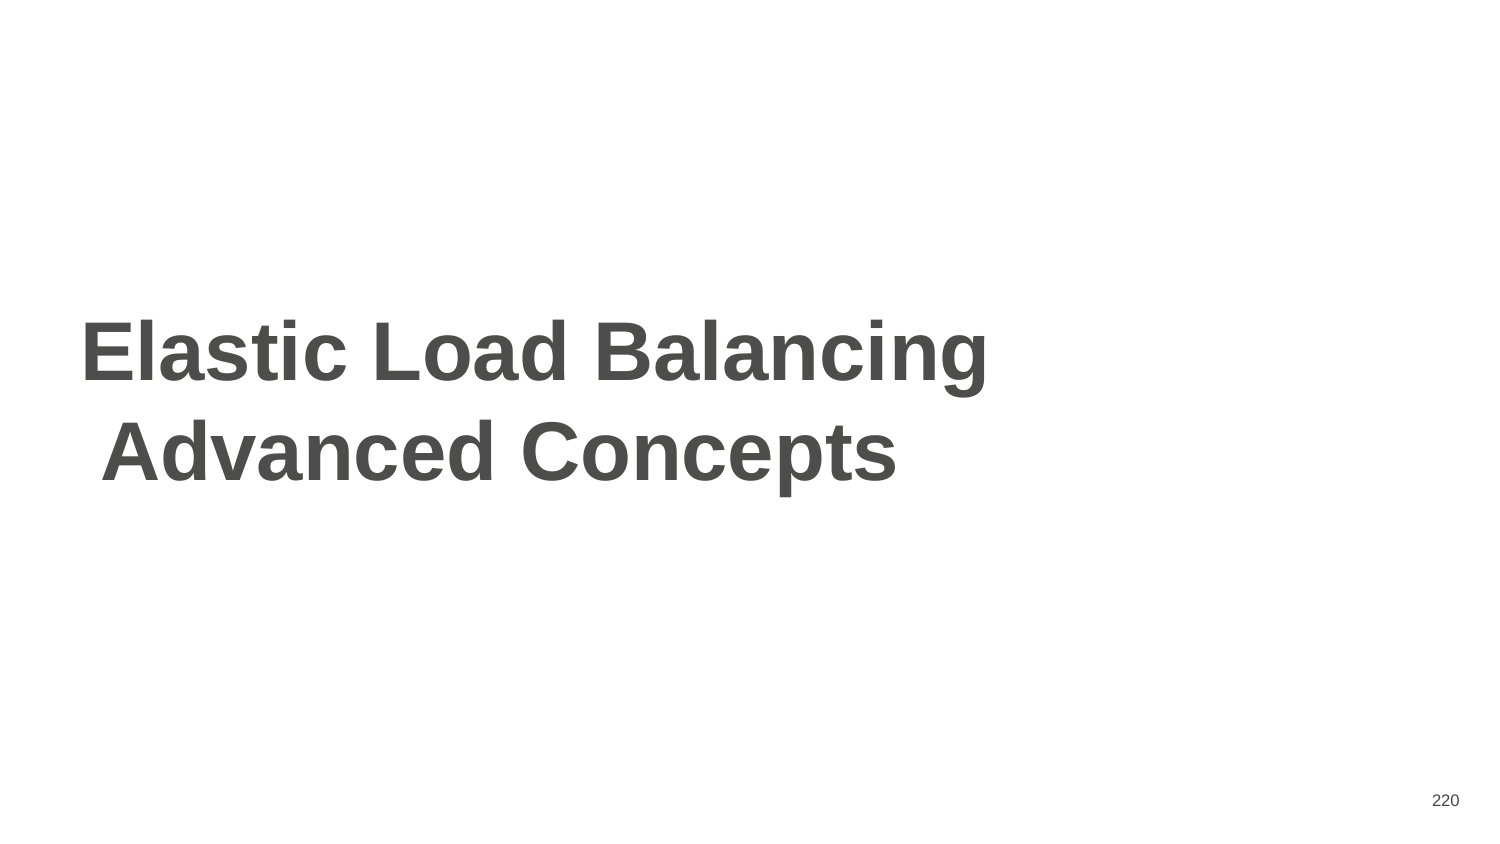

# Elastic Load Balancing  Advanced Concepts
220